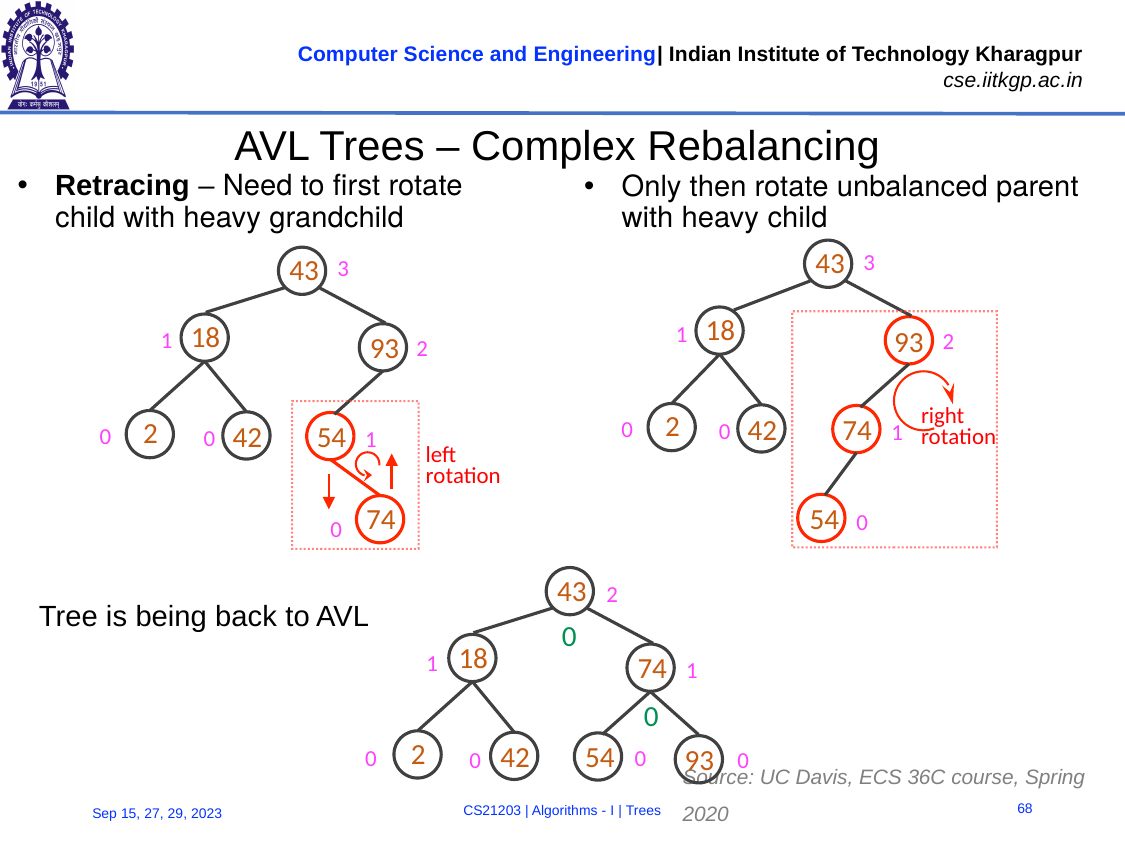

# AVL Trees – Complex Rebalancing
Retracing – Need to first rotate child with heavy grandchild
Only then rotate unbalanced parent with heavy child
43
3

18

1
93

2
2

42
74

0
0
1
54

0
43

18

93

2

42
54

3
1
2
0
0
1
74

0

right
rotation

left
rotation

43

18

74

2
54

42

93

2
1
1
0
0
0
0
Tree is being back to AVL
0
0
Source: UC Davis, ECS 36C course, Spring 2020
68
CS21203 | Algorithms - I | Trees
Sep 15, 27, 29, 2023